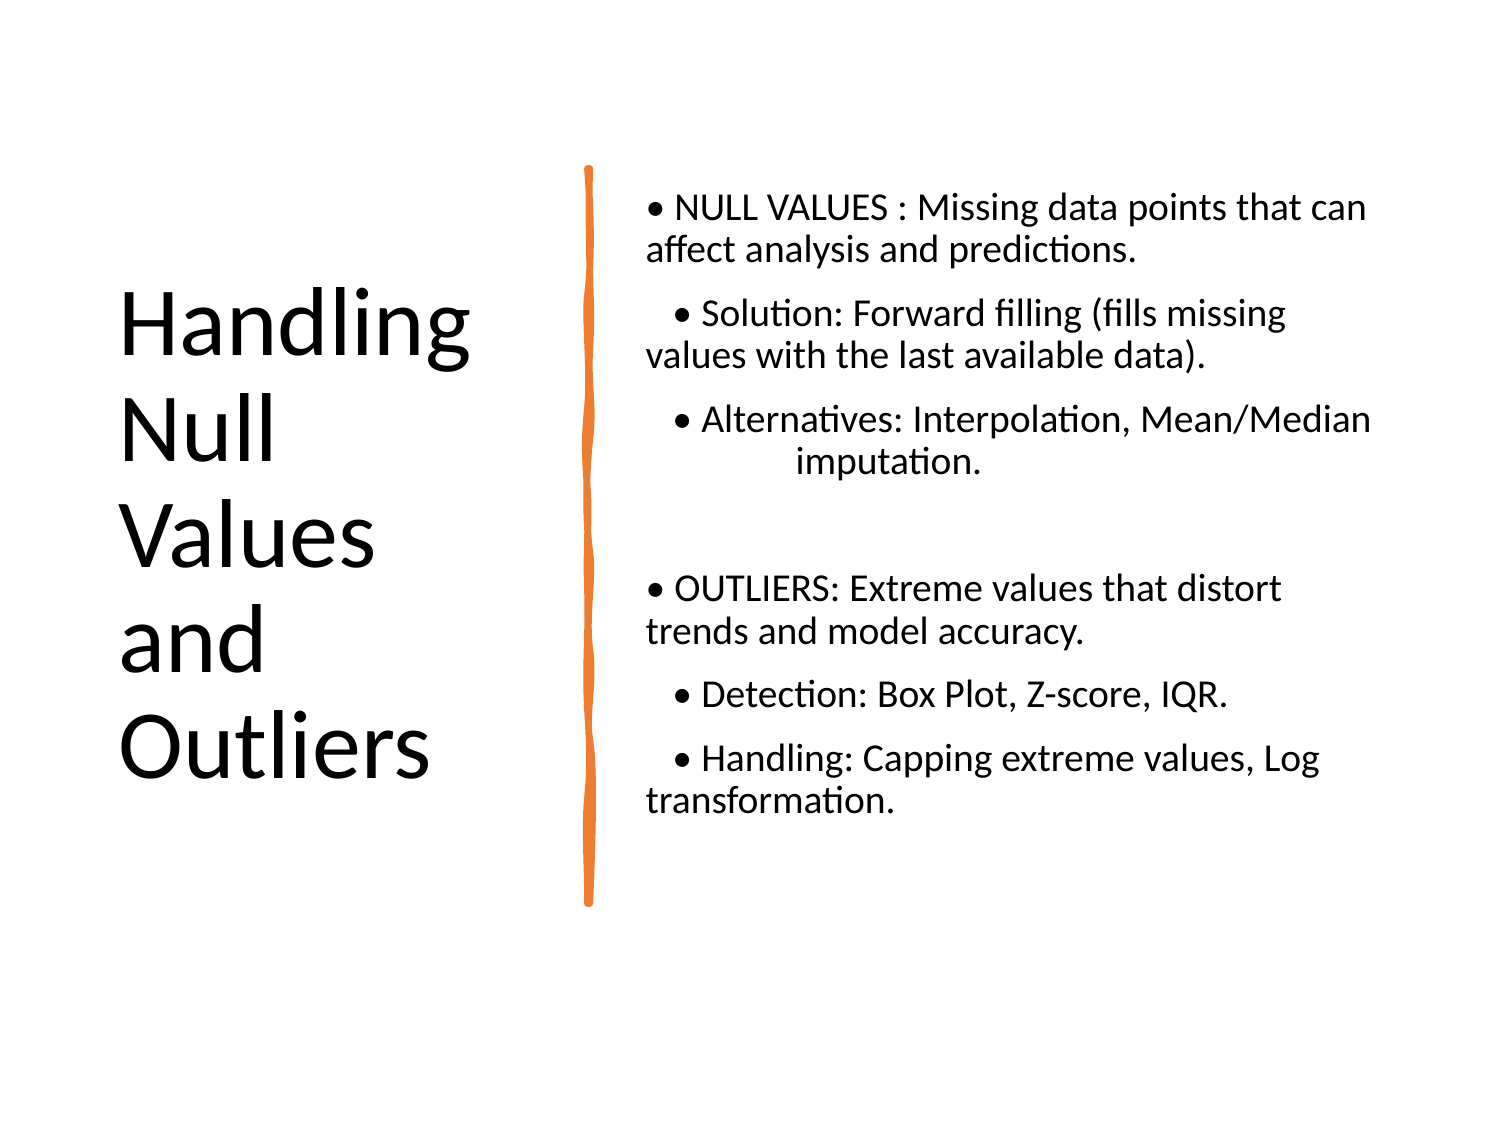

# Handling Null Values and Outliers
• NULL VALUES : Missing data points that can affect analysis and predictions.
   • Solution: Forward filling (fills missing values with the last available data).
   • Alternatives: Interpolation, Mean/Median 	imputation.

• OUTLIERS: Extreme values that distort trends and model accuracy.
   • Detection: Box Plot, Z-score, IQR.
   • Handling: Capping extreme values, Log transformation.